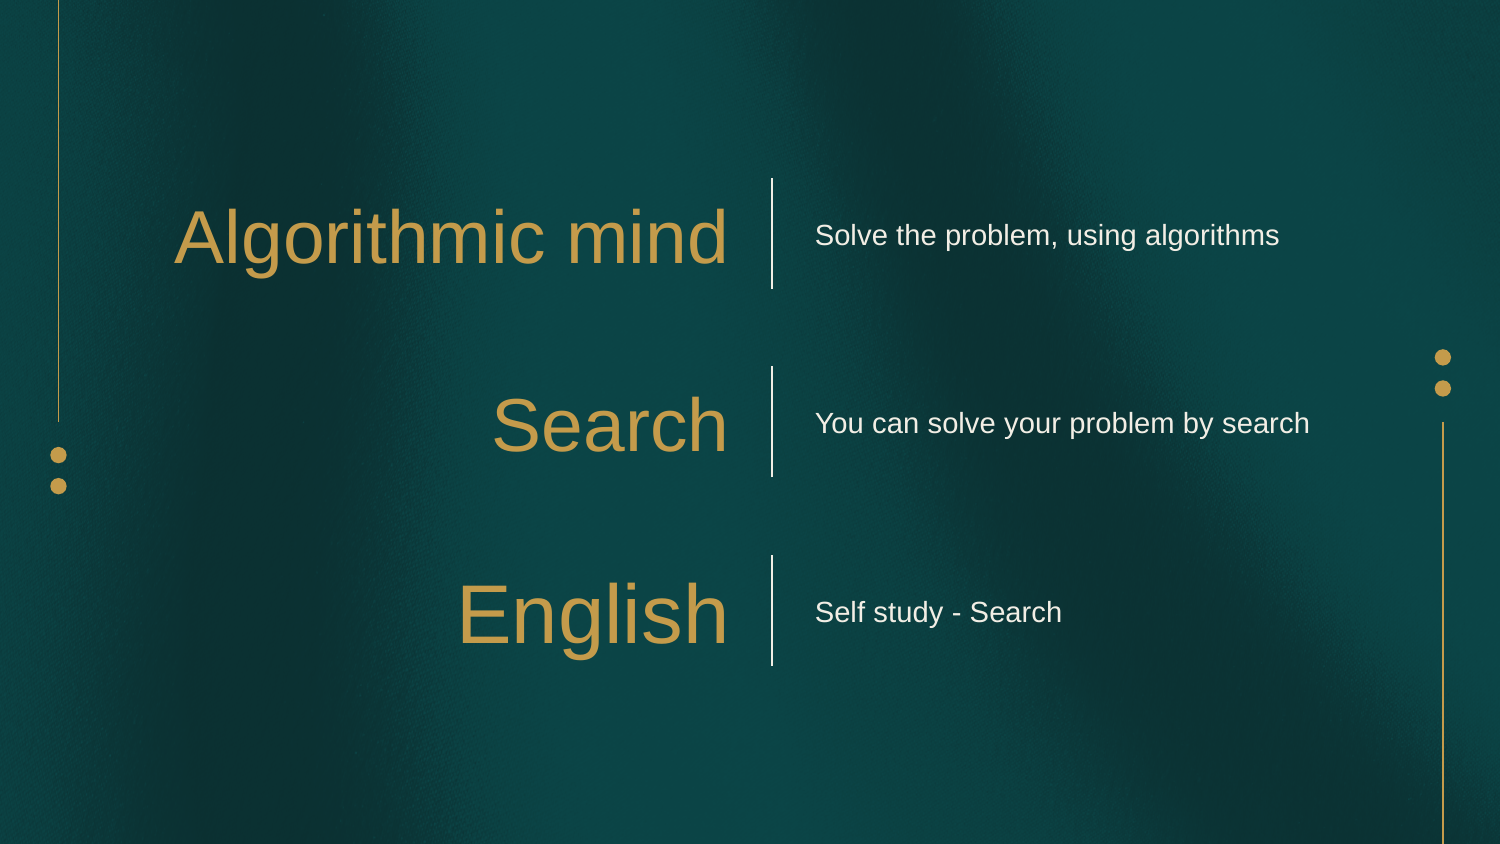

Algorithmic mind
Solve the problem, using algorithms
# Search
You can solve your problem by search
English
Self study - Search